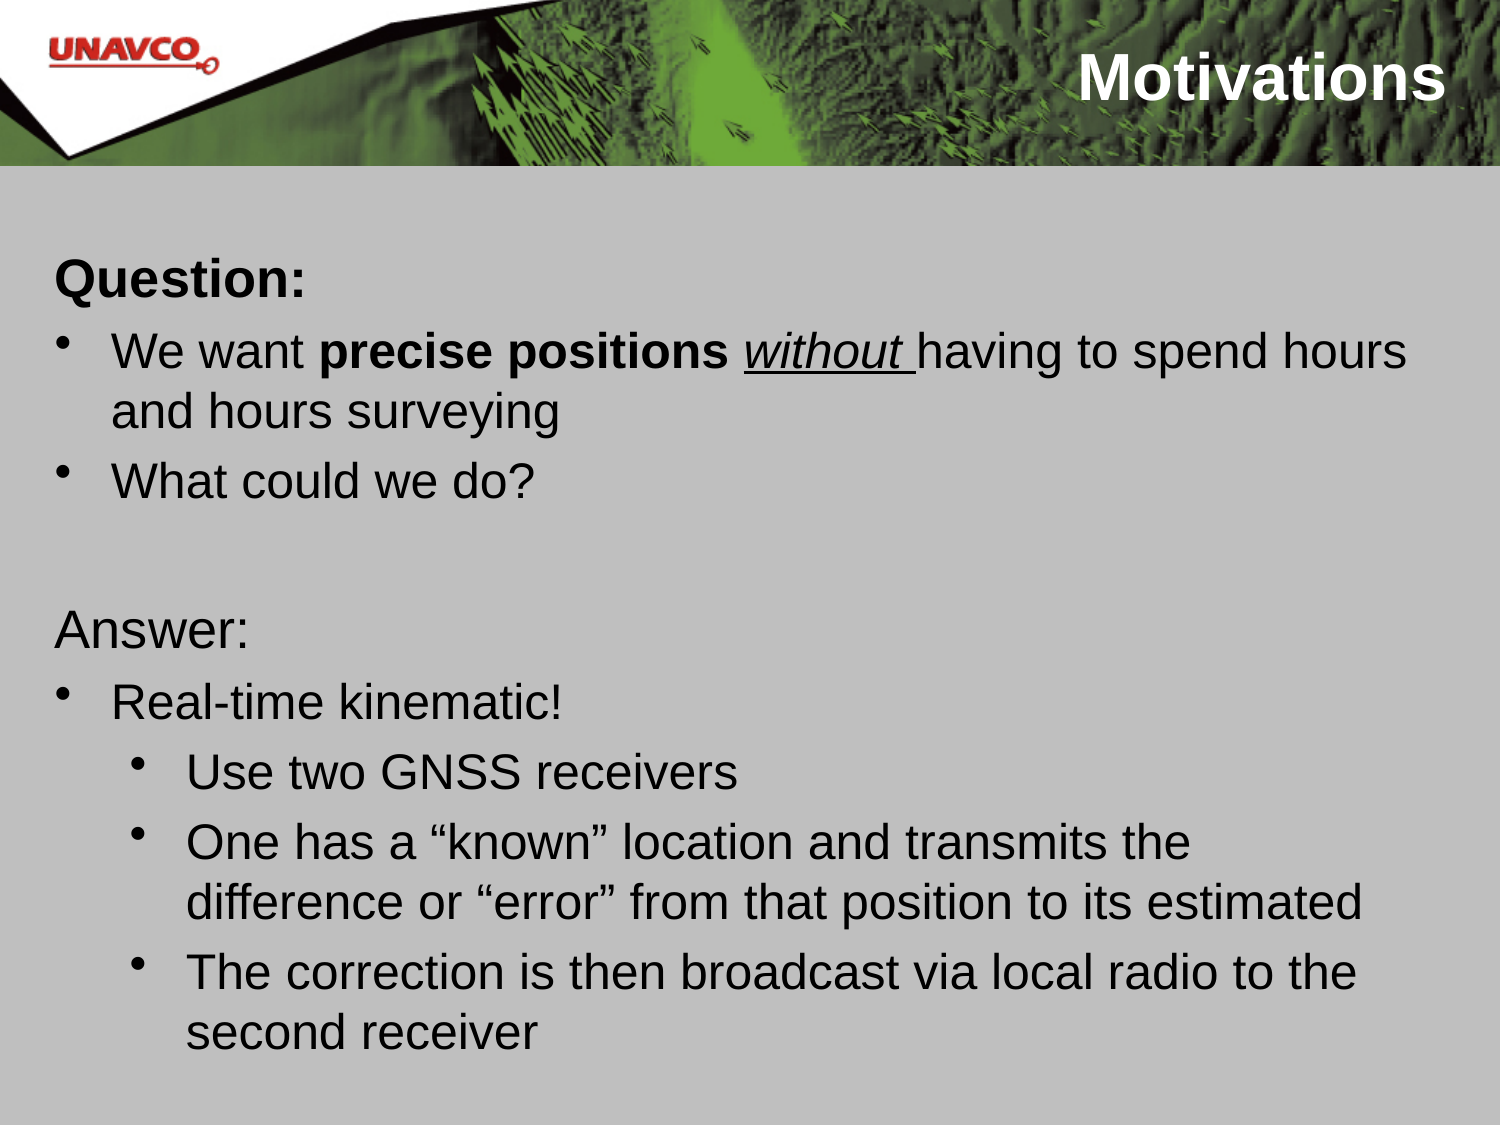

# Motivations
Question:
We want precise positions without having to spend hours and hours surveying
What could we do?

Answer:
Real-time kinematic!
Use two GNSS receivers
One has a “known” location and transmits the difference or “error” from that position to its estimated
The correction is then broadcast via local radio to the second receiver